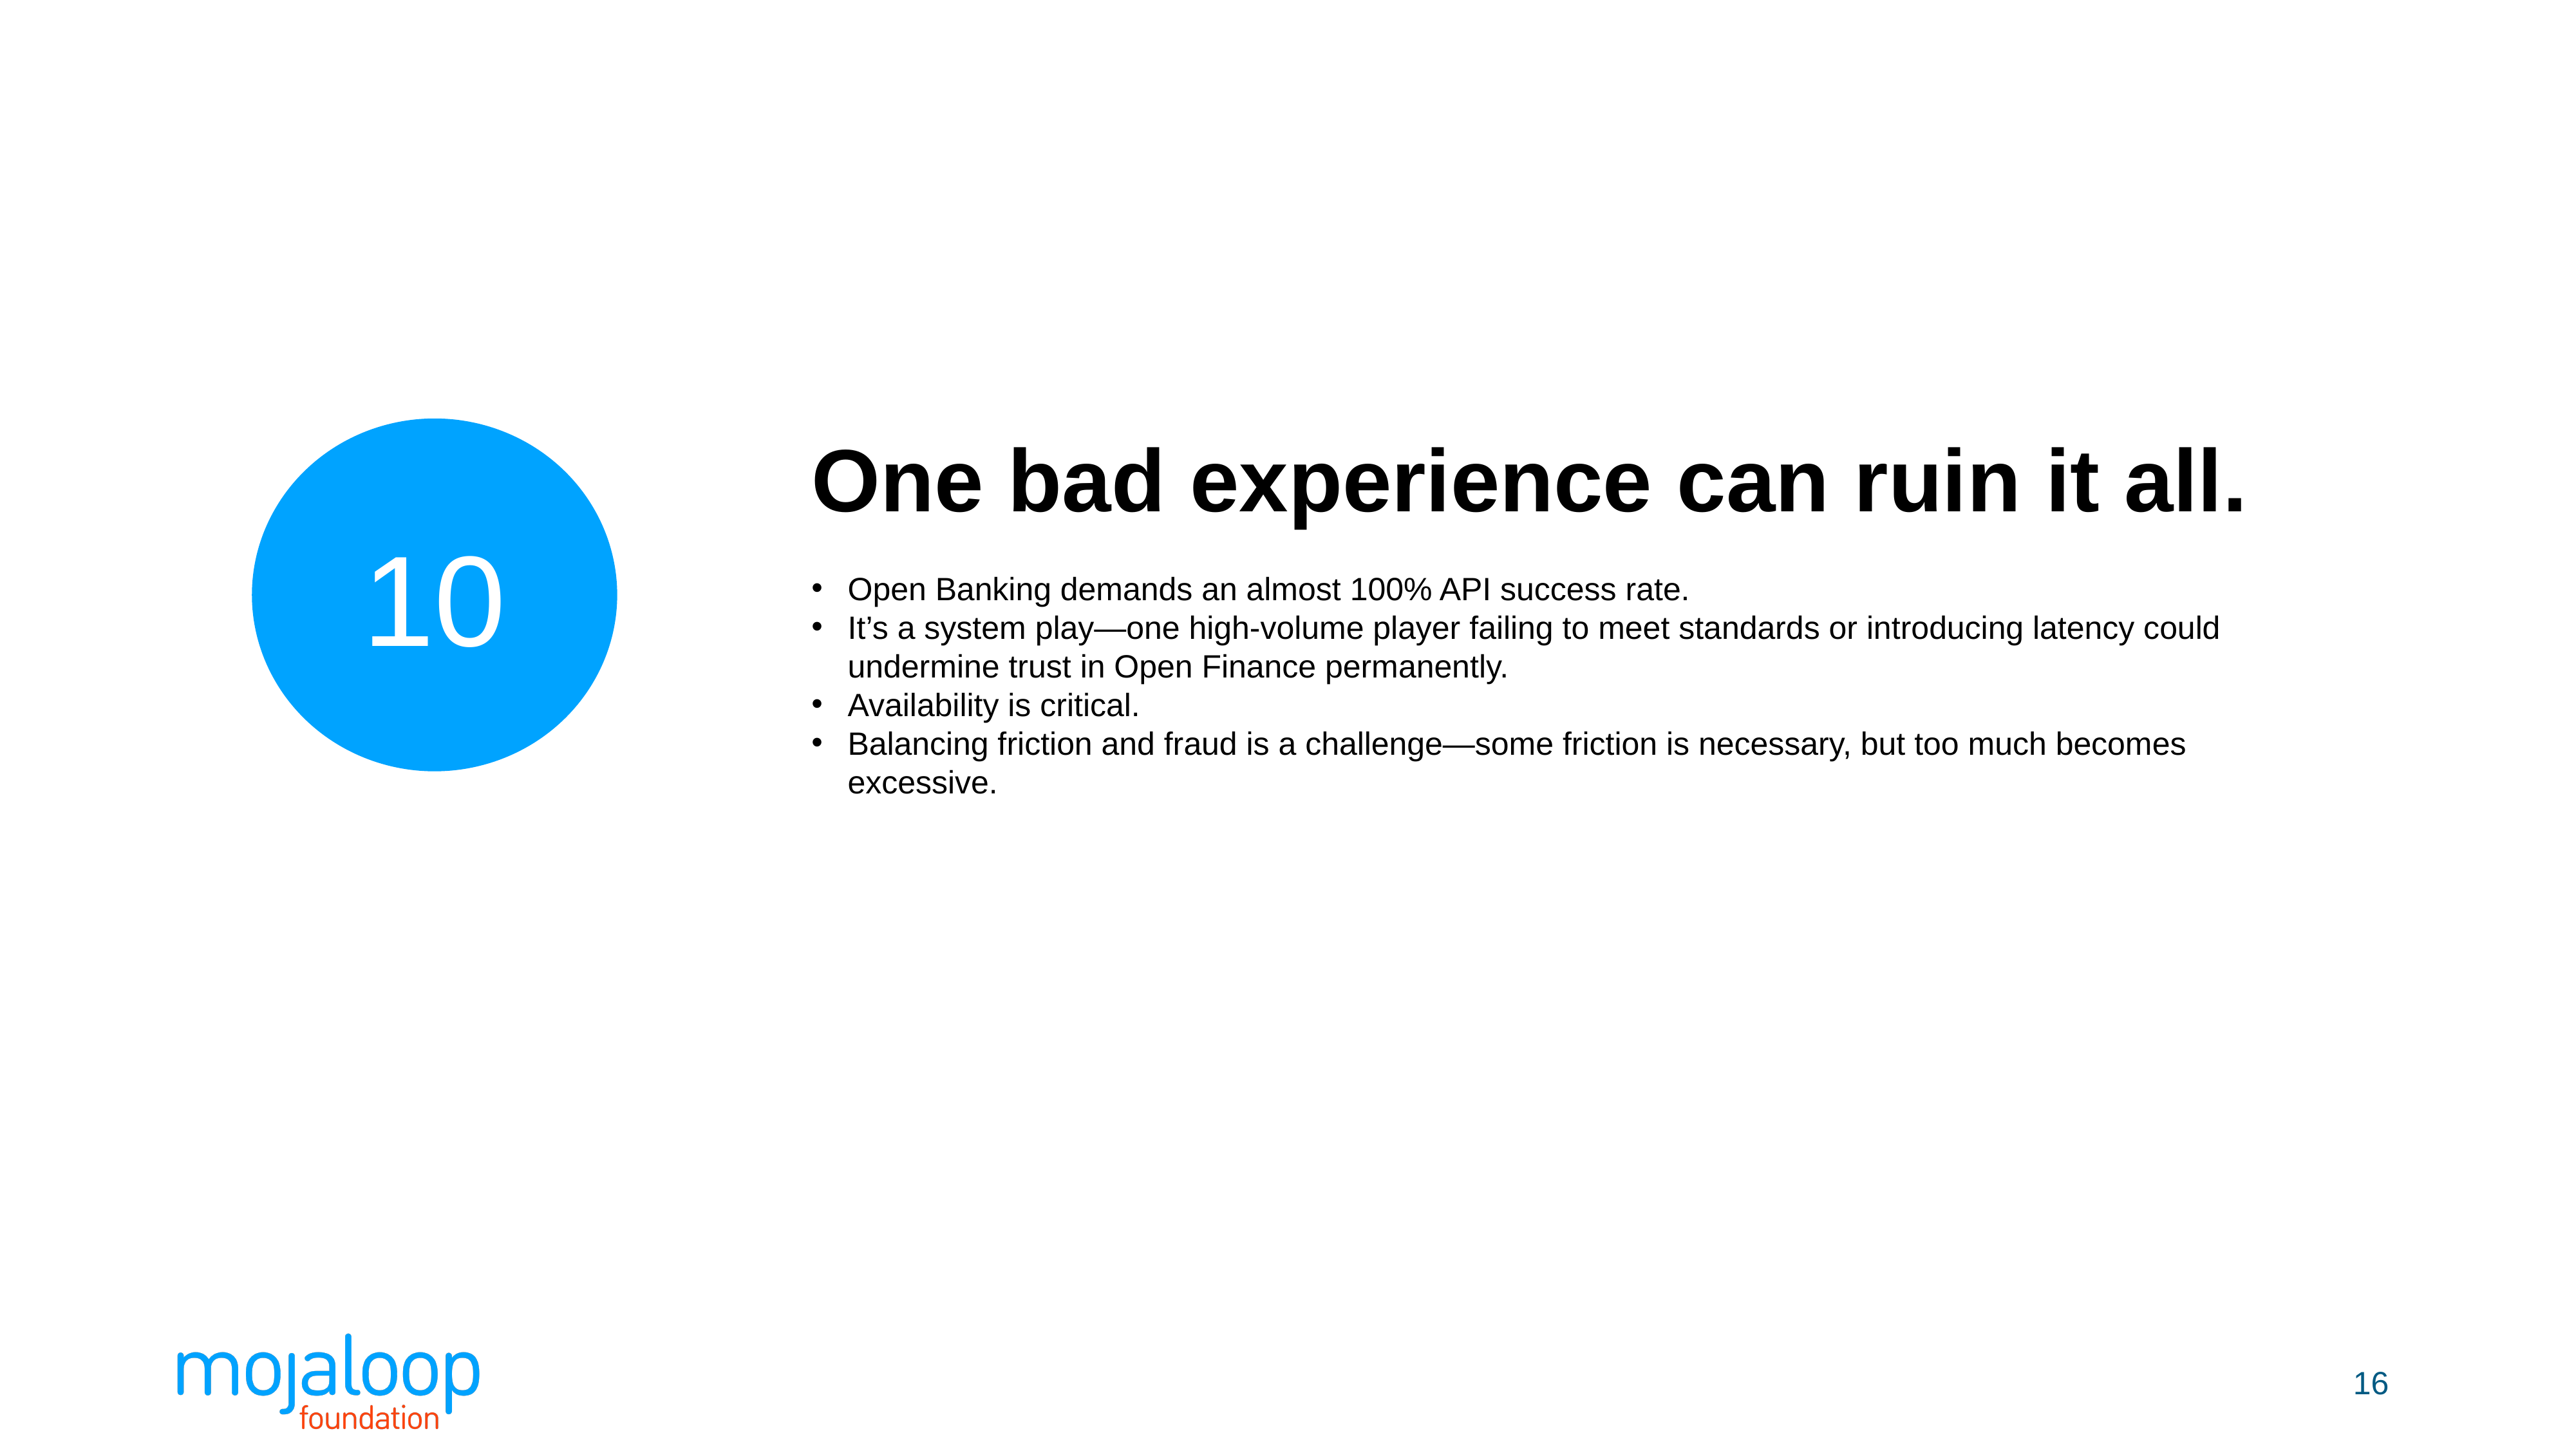

10
One bad experience can ruin it all.

Open Banking demands an almost 100% API success rate.
It’s a system play—one high-volume player failing to meet standards or introducing latency could undermine trust in Open Finance permanently.
Availability is critical.
Balancing friction and fraud is a challenge—some friction is necessary, but too much becomes excessive.
16